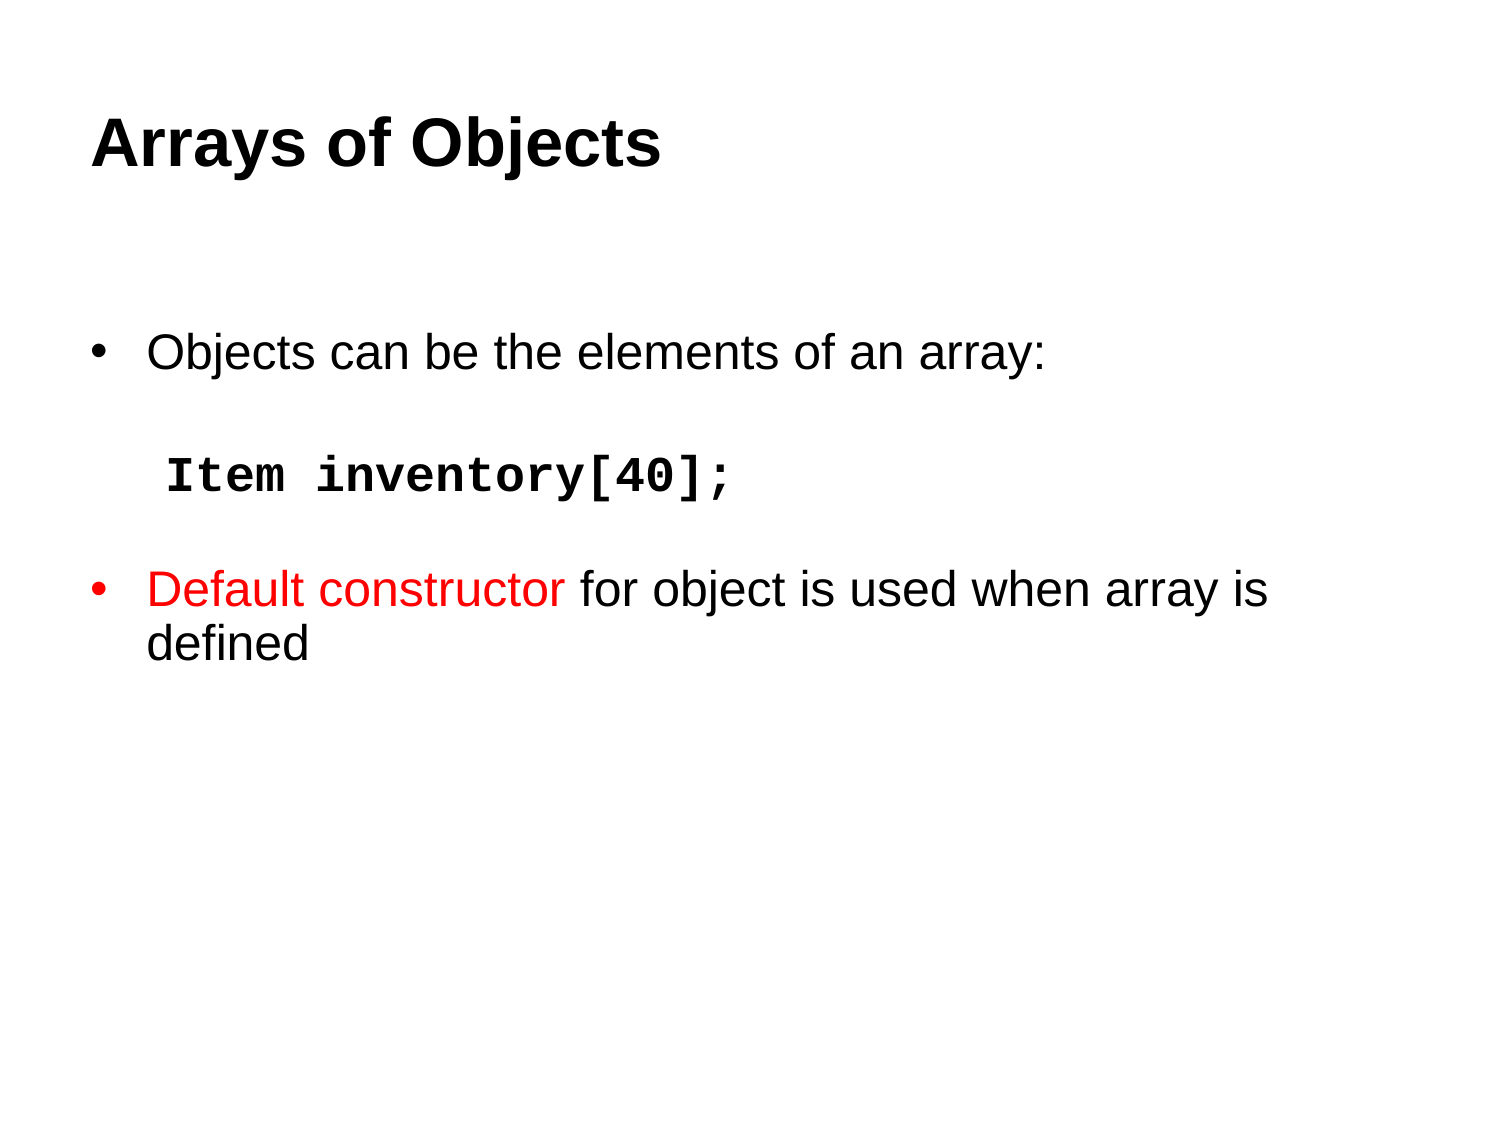

# Arrays of Objects
Objects can be the elements of an array:
Item inventory[40];
Default constructor for object is used when array is defined